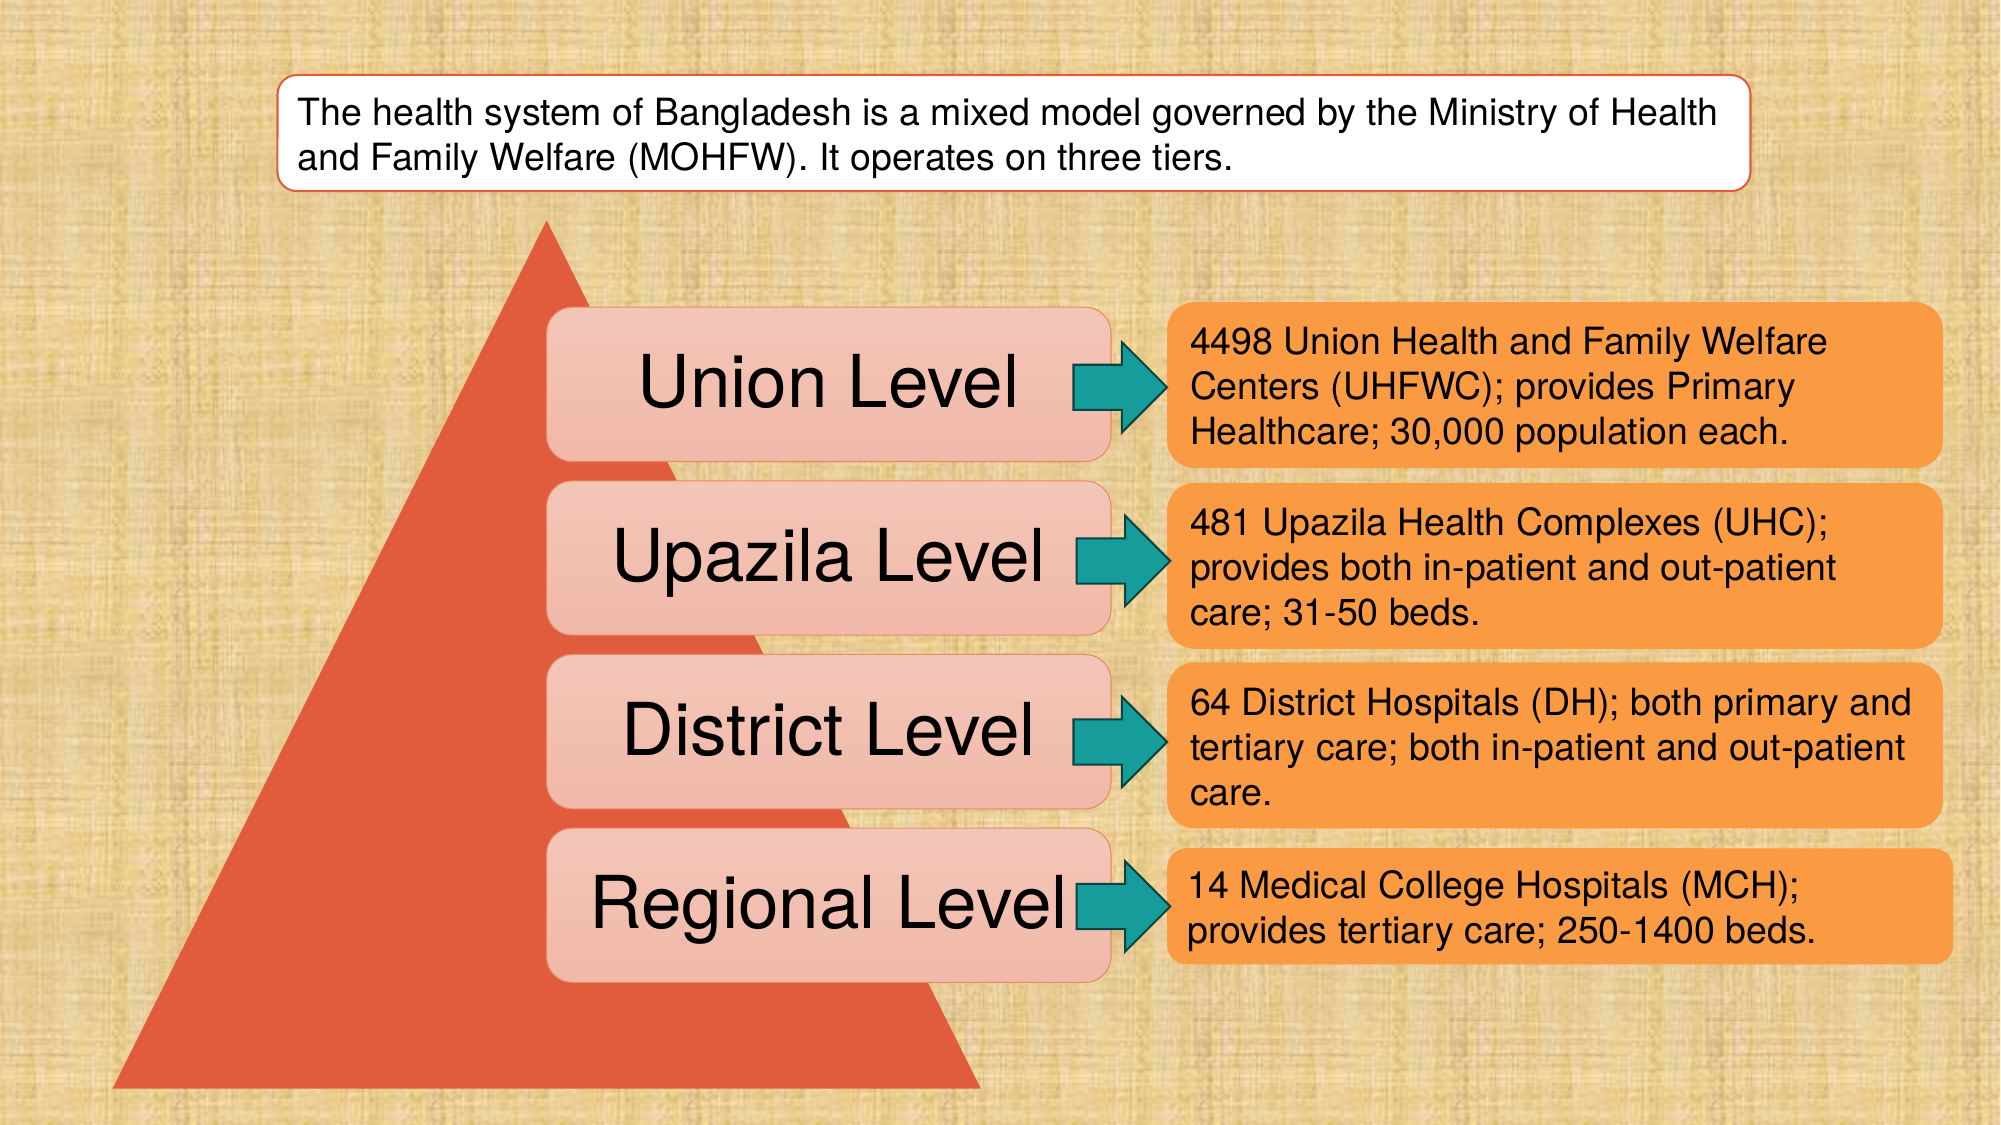

The health system of Bangladesh is a mixed model governed by the Ministry of Health and Family Welfare (MOHFW). It operates on three tiers.

Union Level
Upazila Level
District Level
Regional Level
4498 Union Health and Family Welfare Centers (UHFWC); provides Primary Healthcare; 30,000 population each.
481 Upazila Health Complexes (UHC); provides both in-patient and out-patient care; 31-50 beds.
64 District Hospitals (DH); both primary and tertiary care; both in-patient and out-patient care.
14 Medical College Hospitals (MCH); provides tertiary care; 250-1400 beds.